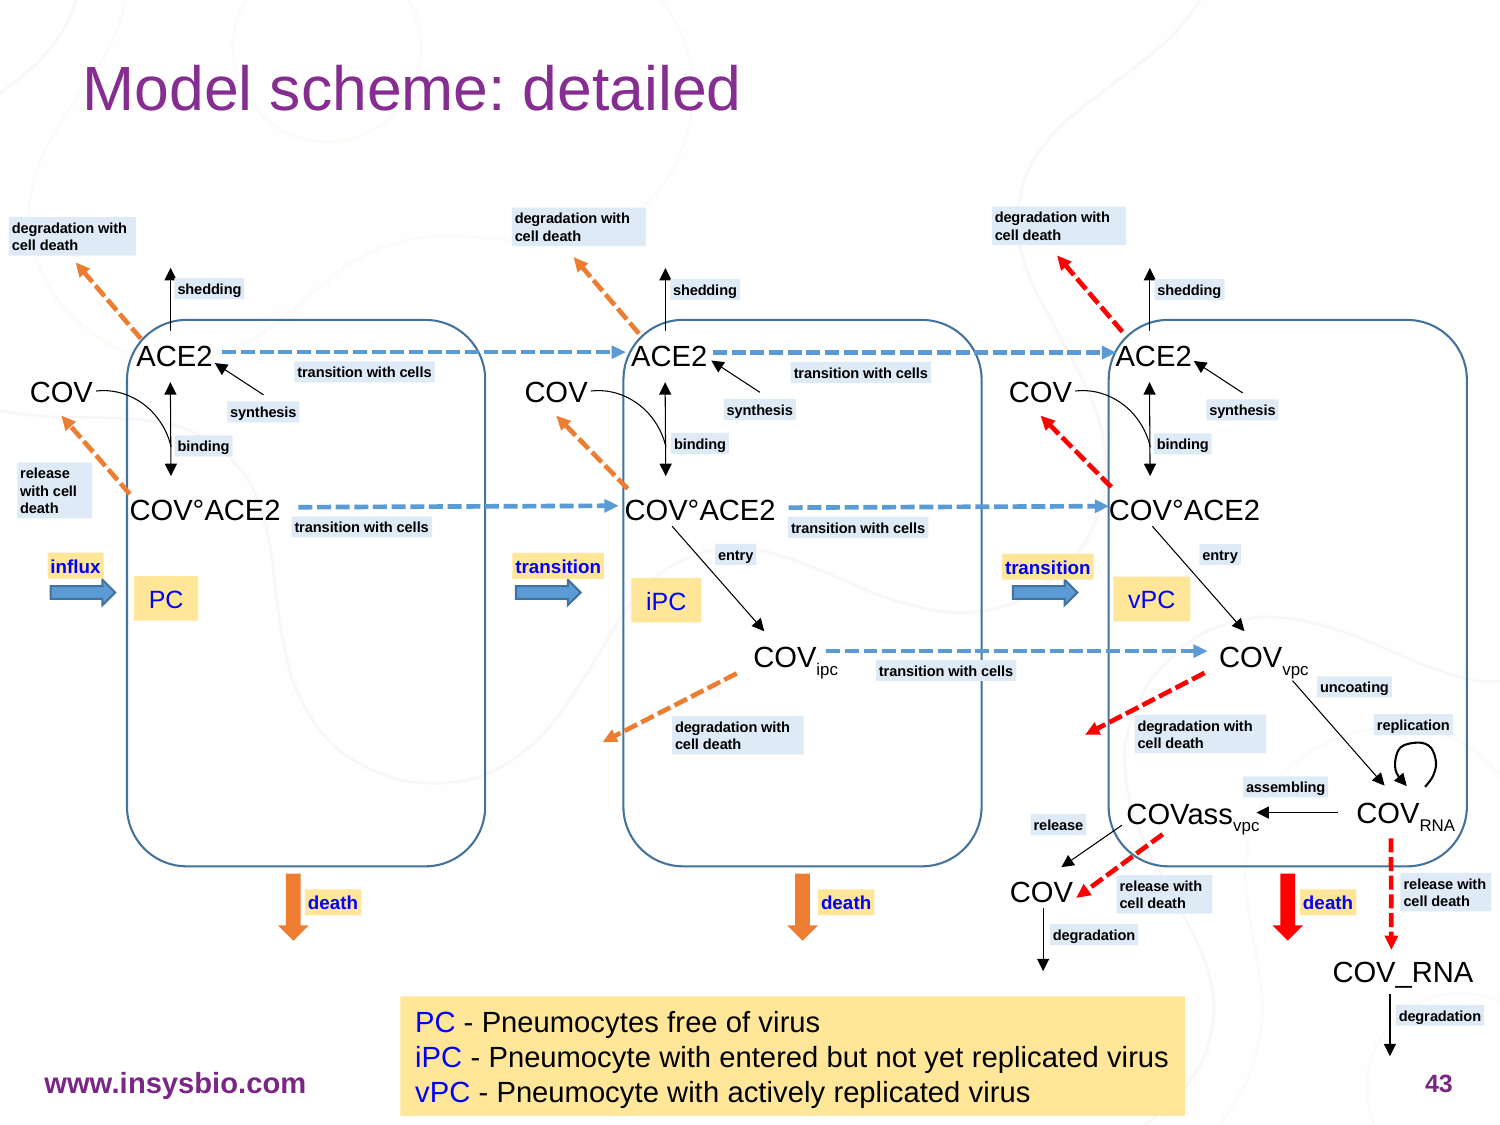

# Model scheme: detailed
degradation with cell death
degradation with cell death
degradation with cell death
shedding
shedding
shedding

ACE2
ACE2
ACE2
transition with cells
transition with cells
COV
COV
COV

synthesis
synthesis
synthesis
binding
binding
binding
release with cell death
COV°ACE2
COV°ACE2
COV°ACE2
transition with cells
transition with cells
entry
entry
influx
transition
transition

PC
vPC
iPC
COVipc
COVvpc
transition with cells
uncoating
replication
degradation with cell death
degradation with cell death

assembling
COVRNA
COVassvpc
release
COV
release with cell death

release with cell death
death
death
death
degradation
COV_RNA
degradation
PC - Pneumocytes free of virus
iPC - Pneumocyte with entered but not yet replicated virus
vPC - Pneumocyte with actively replicated virus
43